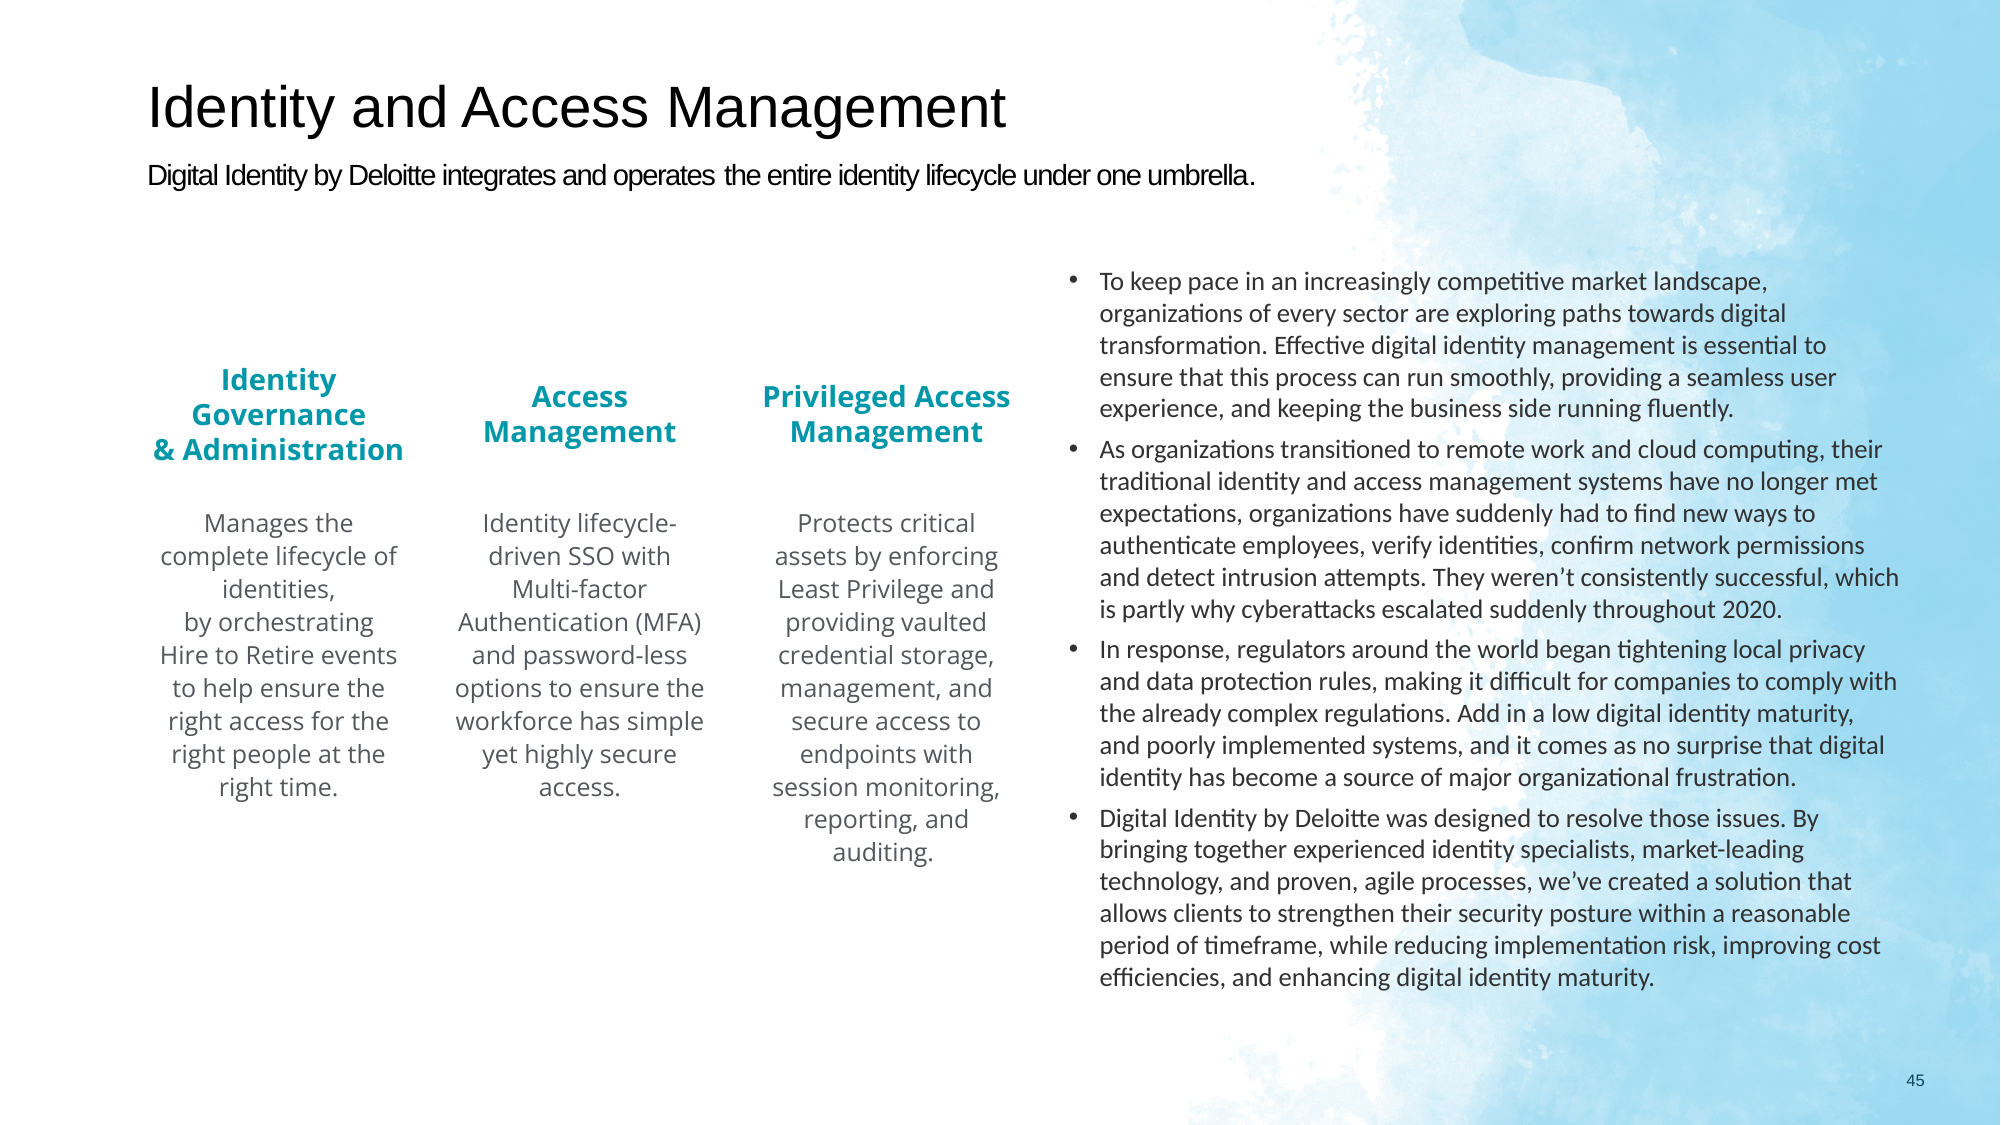

Identity and Access Management
# Digital Identity by Deloitte integrates and operates the entire identity lifecycle under one umbrella.
To keep pace in an increasingly competitive market landscape, organizations of every sector are exploring paths towards digital transformation. Effective digital identity management is essential to ensure that this process can run smoothly, providing a seamless user experience, and keeping the business side running fluently.
As organizations transitioned to remote work and cloud computing, their traditional identity and access management systems have no longer met expectations, organizations have suddenly had to find new ways to authenticate employees, verify identities, confirm network permissions and detect intrusion attempts. They weren’t consistently successful, which is partly why cyberattacks escalated suddenly throughout 2020.
In response, regulators around the world began tightening local privacy and data protection rules, making it difficult for companies to comply with the already complex regulations. Add in a low digital identity maturity, and poorly implemented systems, and it comes as no surprise that digital identity has become a source of major organizational frustration.
Digital Identity by Deloitte was designed to resolve those issues. By bringing together experienced identity specialists, market-leading technology, and proven, agile processes, we’ve created a solution that allows clients to strengthen their security posture within a reasonable period of timeframe, while reducing implementation risk, improving cost efficiencies, and enhancing digital identity maturity.

Identity Governance
& Administration
Access
Management
Privileged Access Management
Manages the complete lifecycle of identities,
by orchestrating Hire to Retire events to help ensure the right access for the right people at the
right time.
Identity lifecycle-driven SSO with Multi-factor Authentication (MFA) and password-less options to ensure the workforce has simple yet highly secure access.
Protects critical assets by enforcing Least Privilege and providing vaulted credential storage, management, and secure access to endpoints with session monitoring, reporting, and auditing..